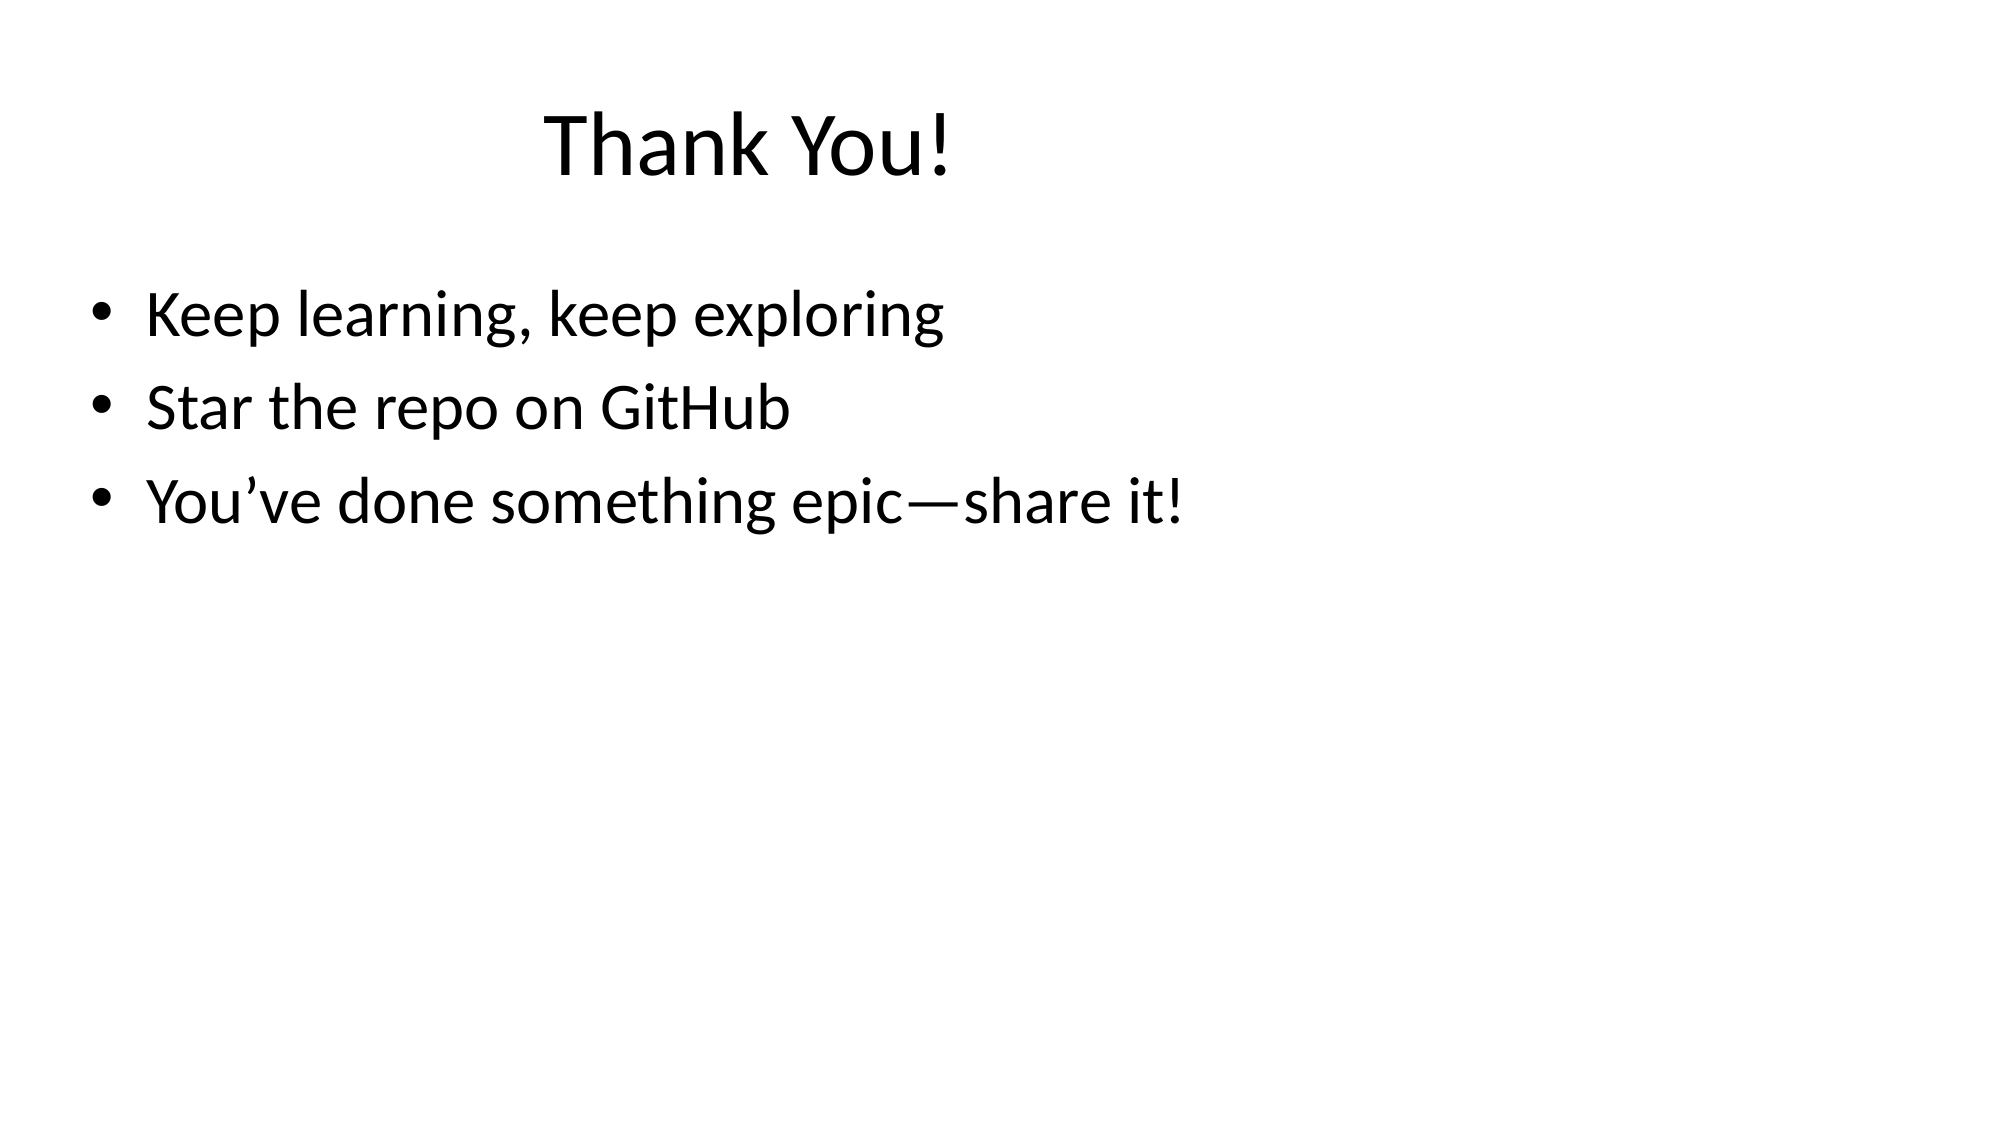

# Thank You!
Keep learning, keep exploring
Star the repo on GitHub
You’ve done something epic—share it!